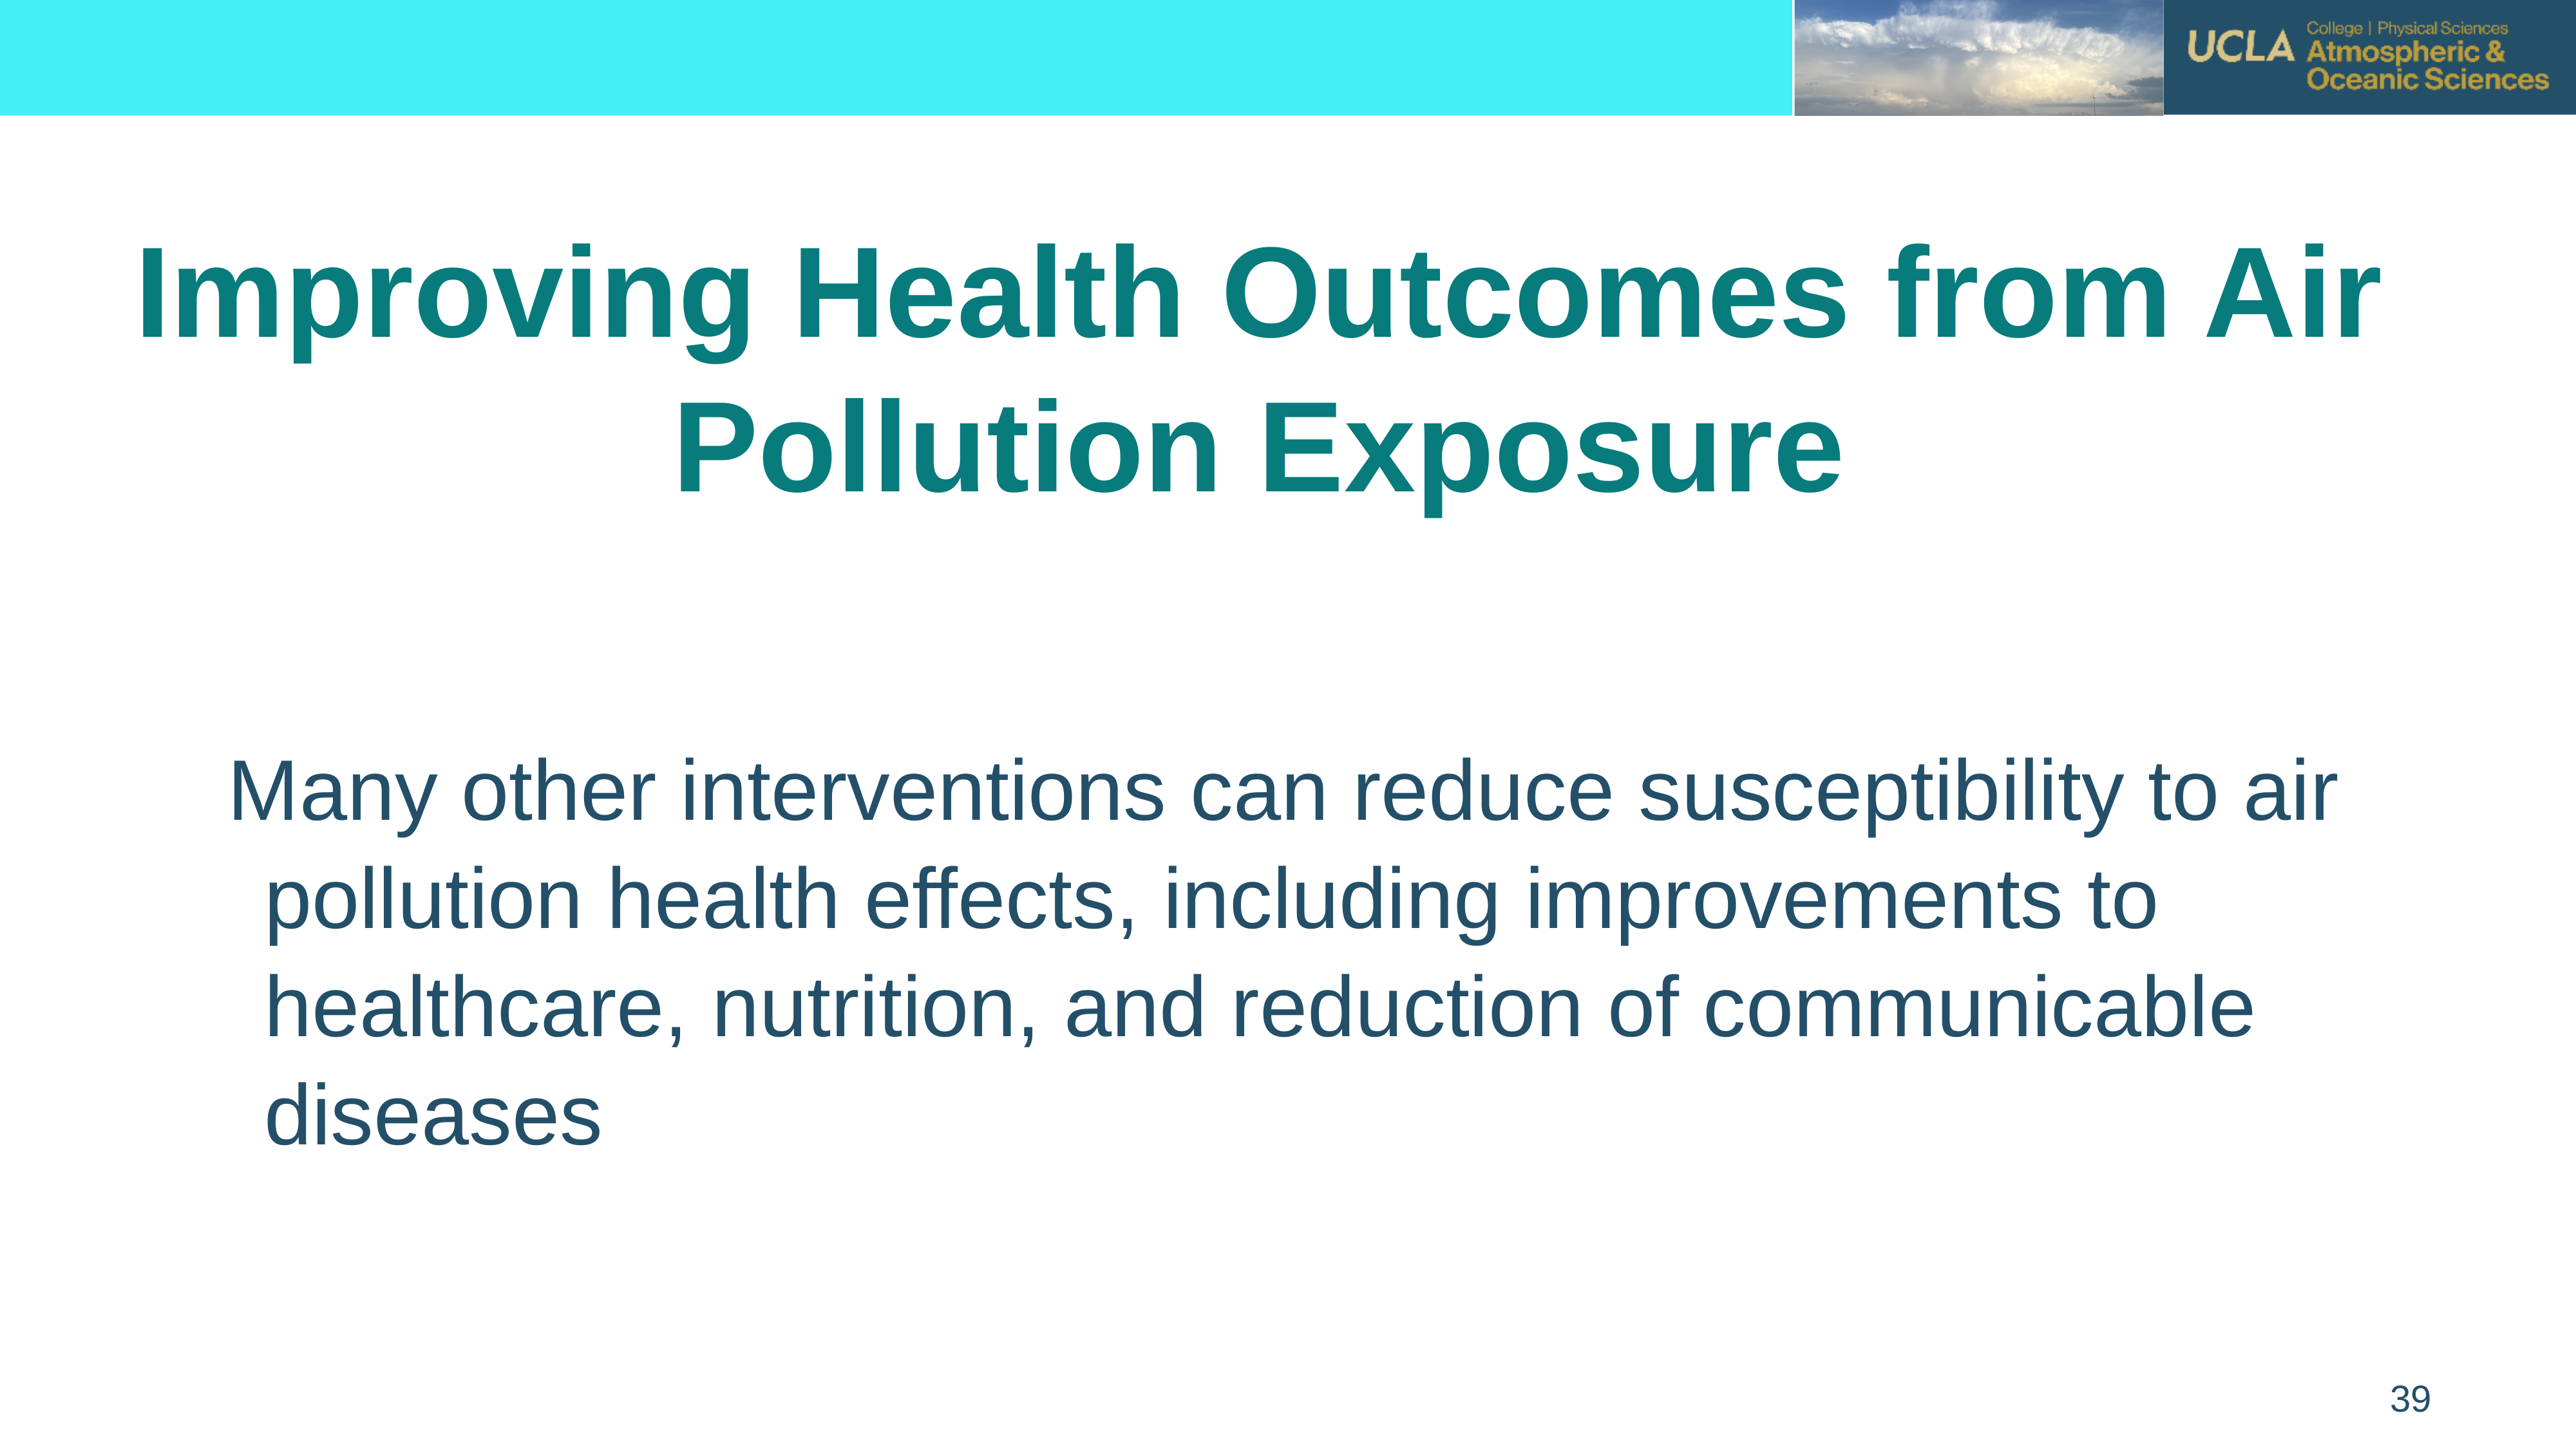

Improving Health Outcomes from Air Pollution Exposure
Many other interventions can reduce susceptibility to air pollution health effects, including improvements to healthcare, nutrition, and reduction of communicable diseases

39